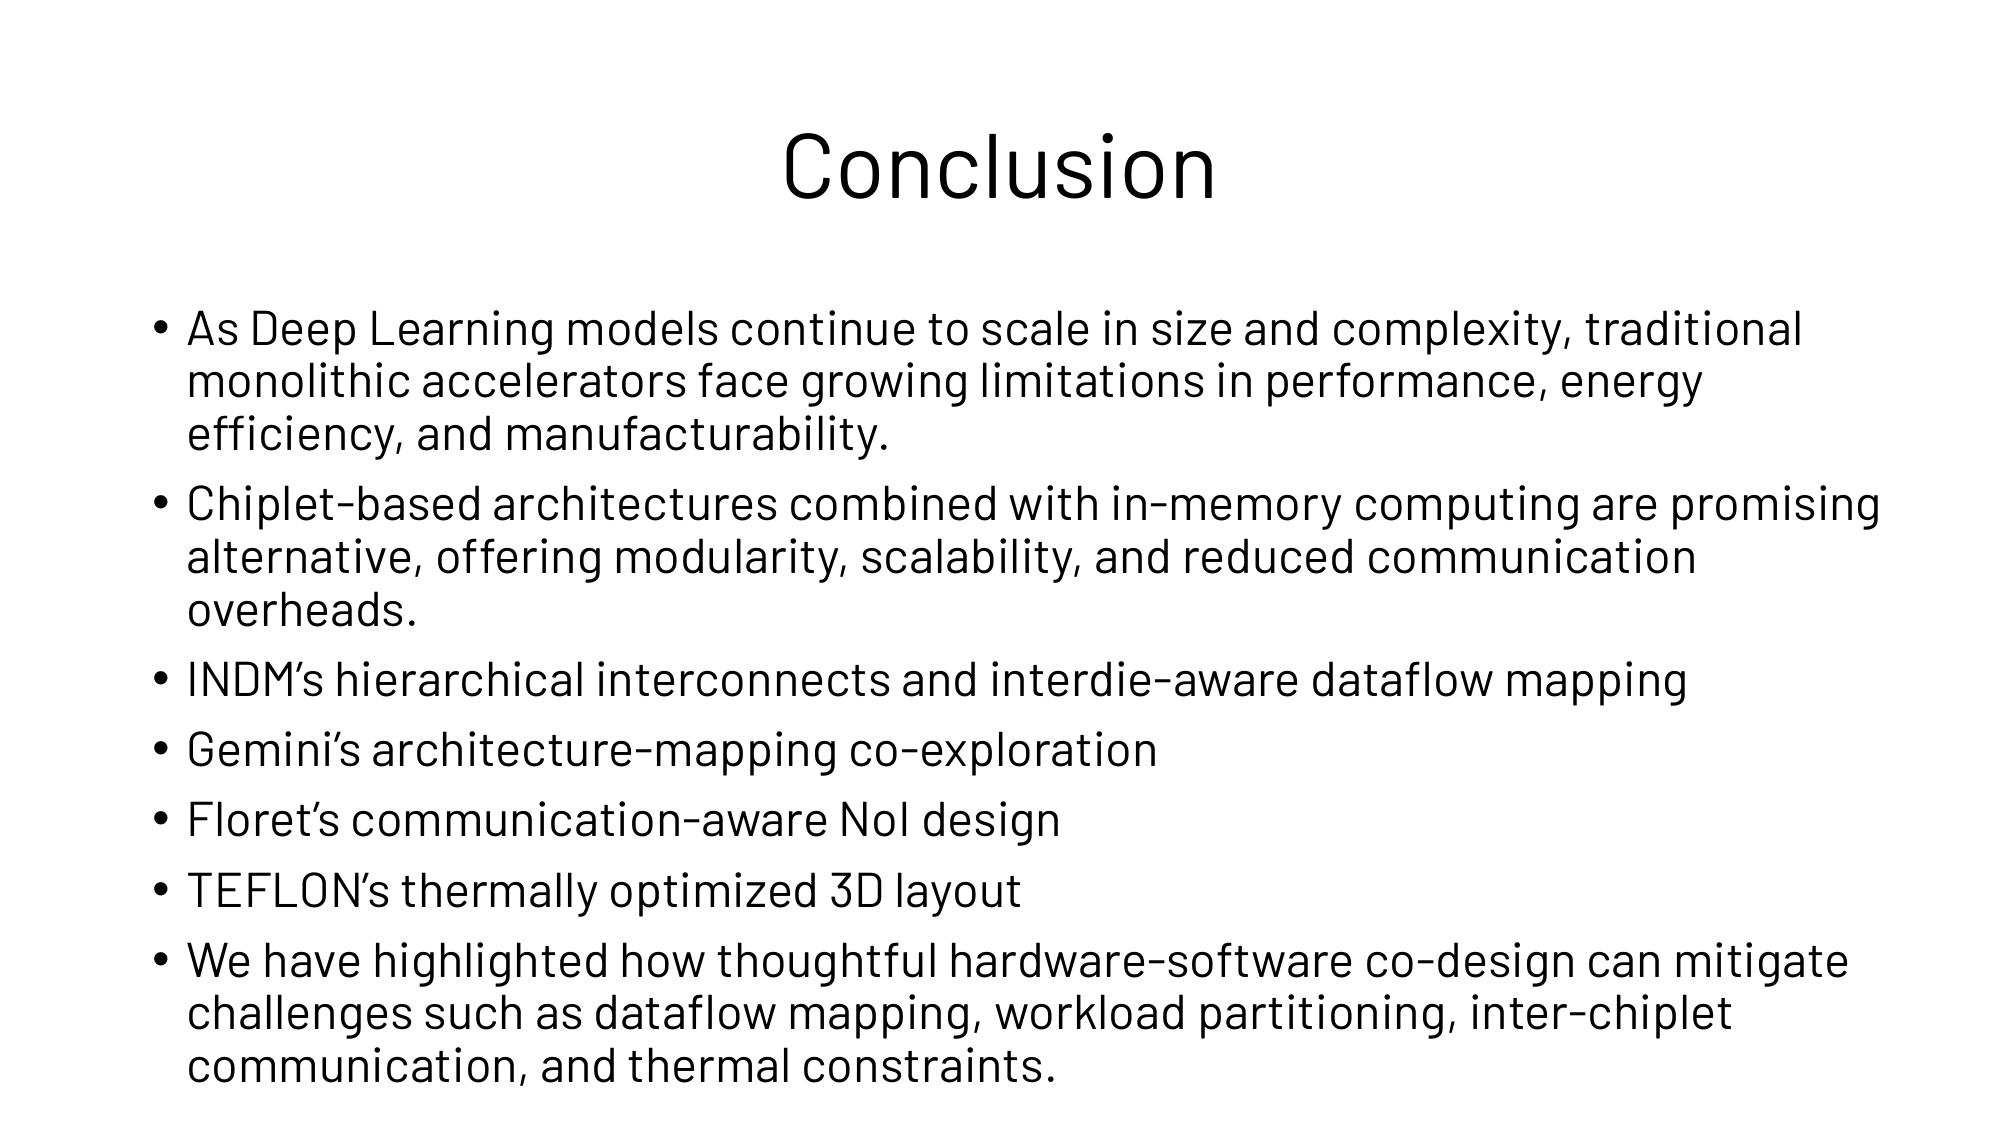

# Conclusion
As Deep Learning models continue to scale in size and complexity, traditional monolithic accelerators face growing limitations in performance, energy efficiency, and manufacturability.
Chiplet-based architectures combined with in-memory computing are promising alternative, offering modularity, scalability, and reduced communication overheads.
INDM’s hierarchical interconnects and interdie-aware dataflow mapping
Gemini’s architecture-mapping co-exploration
Floret’s communication-aware NoI design
TEFLON’s thermally optimized 3D layout
We have highlighted how thoughtful hardware-software co-design can mitigate challenges such as dataflow mapping, workload partitioning, inter-chiplet communication, and thermal constraints.